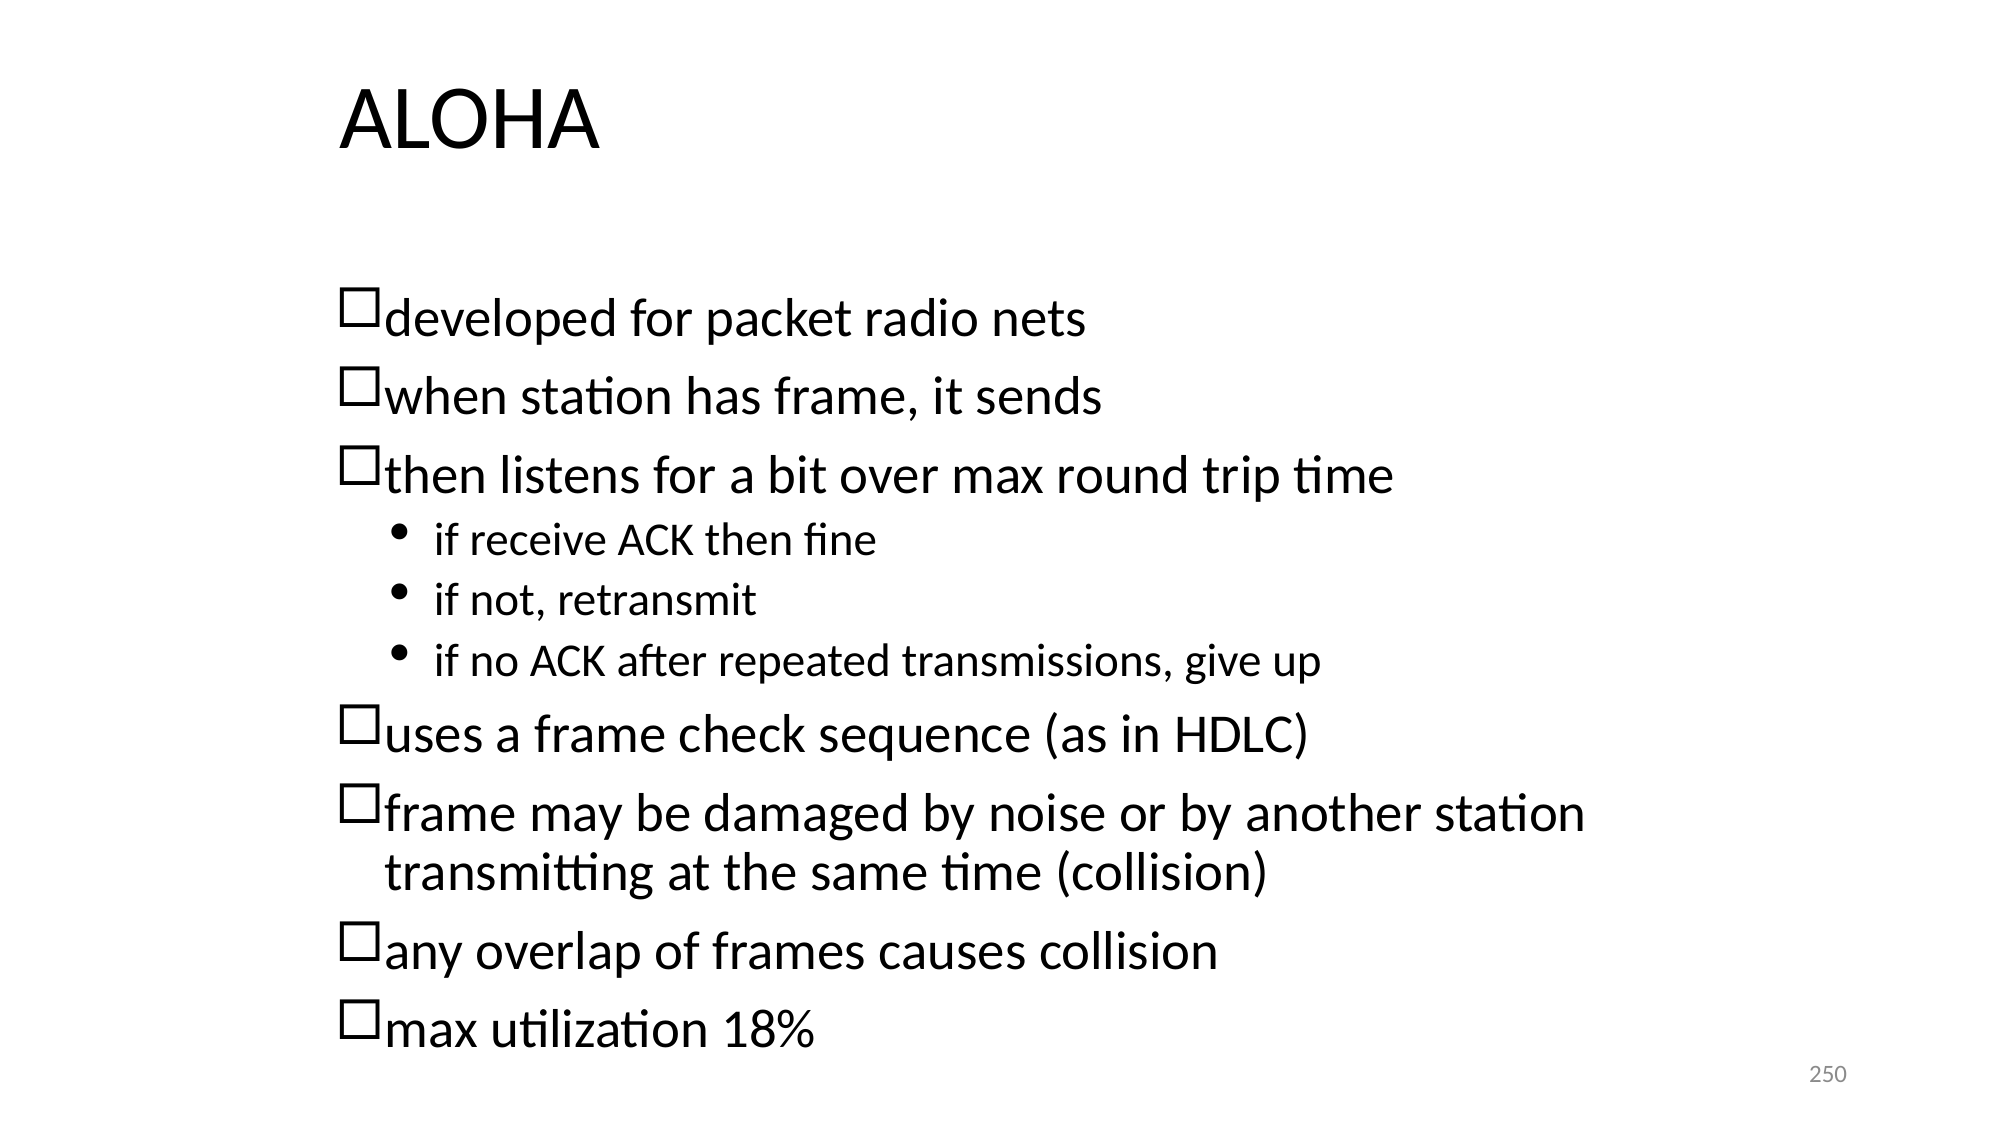

# ALOHA
developed for packet radio nets
when station has frame, it sends
then listens for a bit over max round trip time
if receive ACK then fine
if not, retransmit
if no ACK after repeated transmissions, give up
uses a frame check sequence (as in HDLC)
frame may be damaged by noise or by another station transmitting at the same time (collision)
any overlap of frames causes collision
max utilization 18%
250